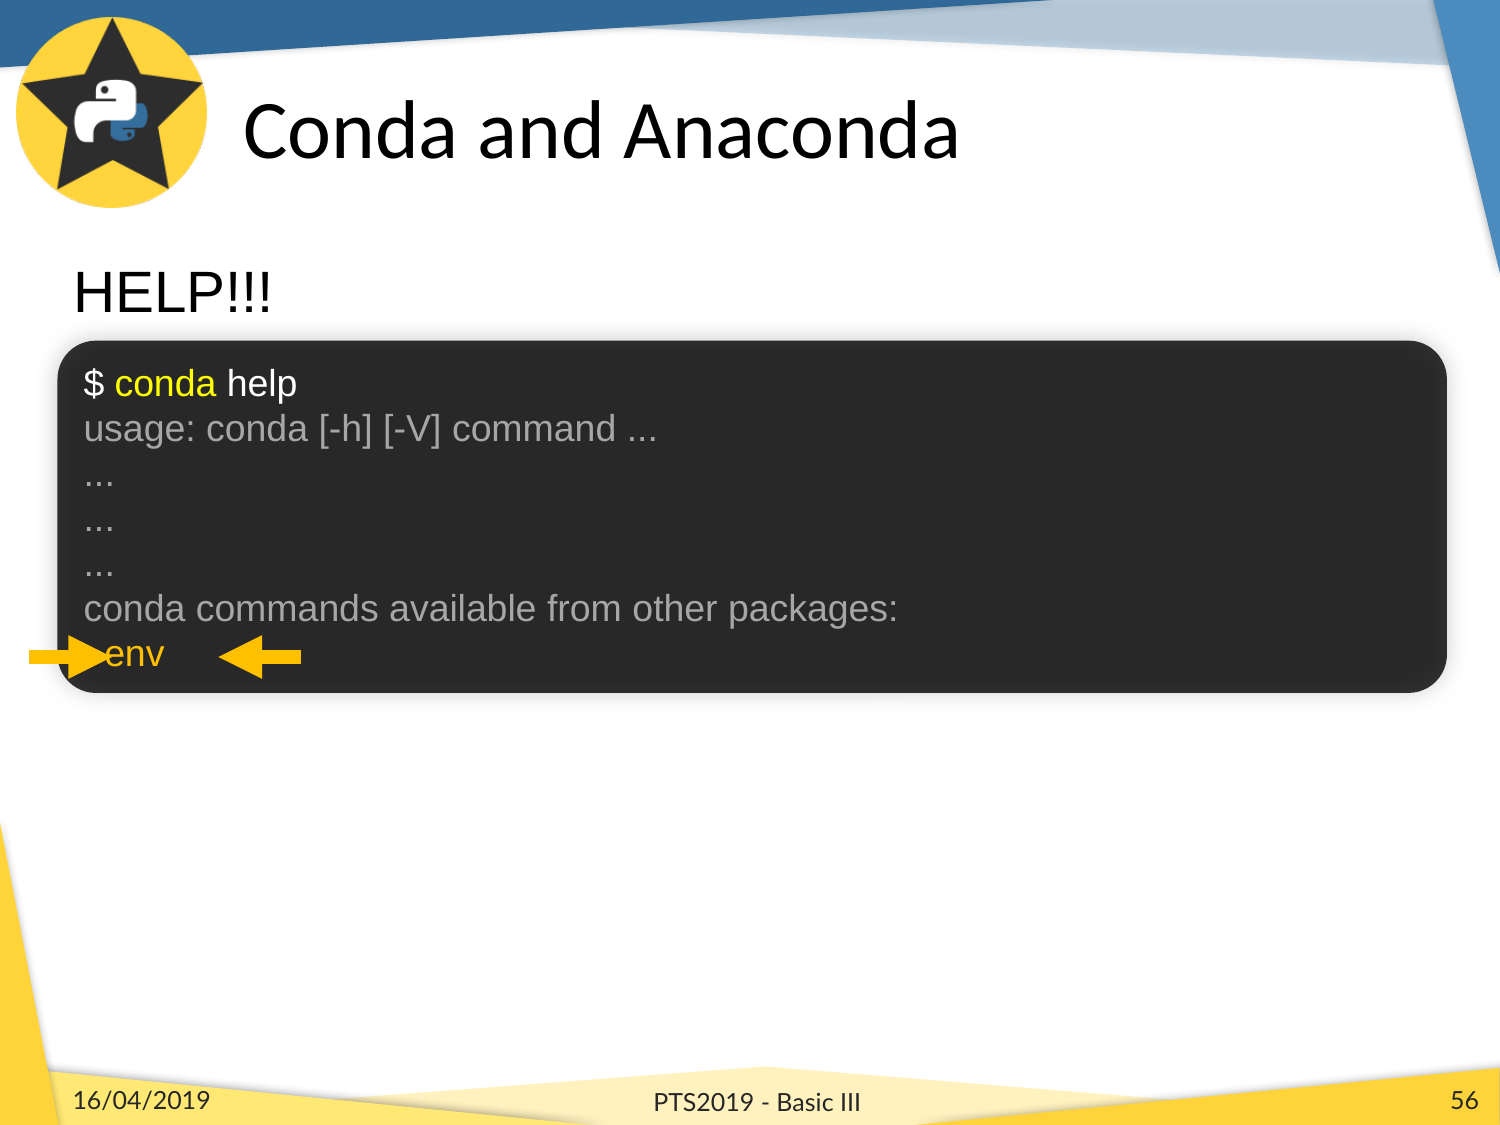

# Conda and Anaconda
HELP!!!
$ conda help
usage: conda [-h] [-V] command ...
...
...
...
conda commands available from other packages:
  env
PTS2019 - Basic III
16/04/2019
56